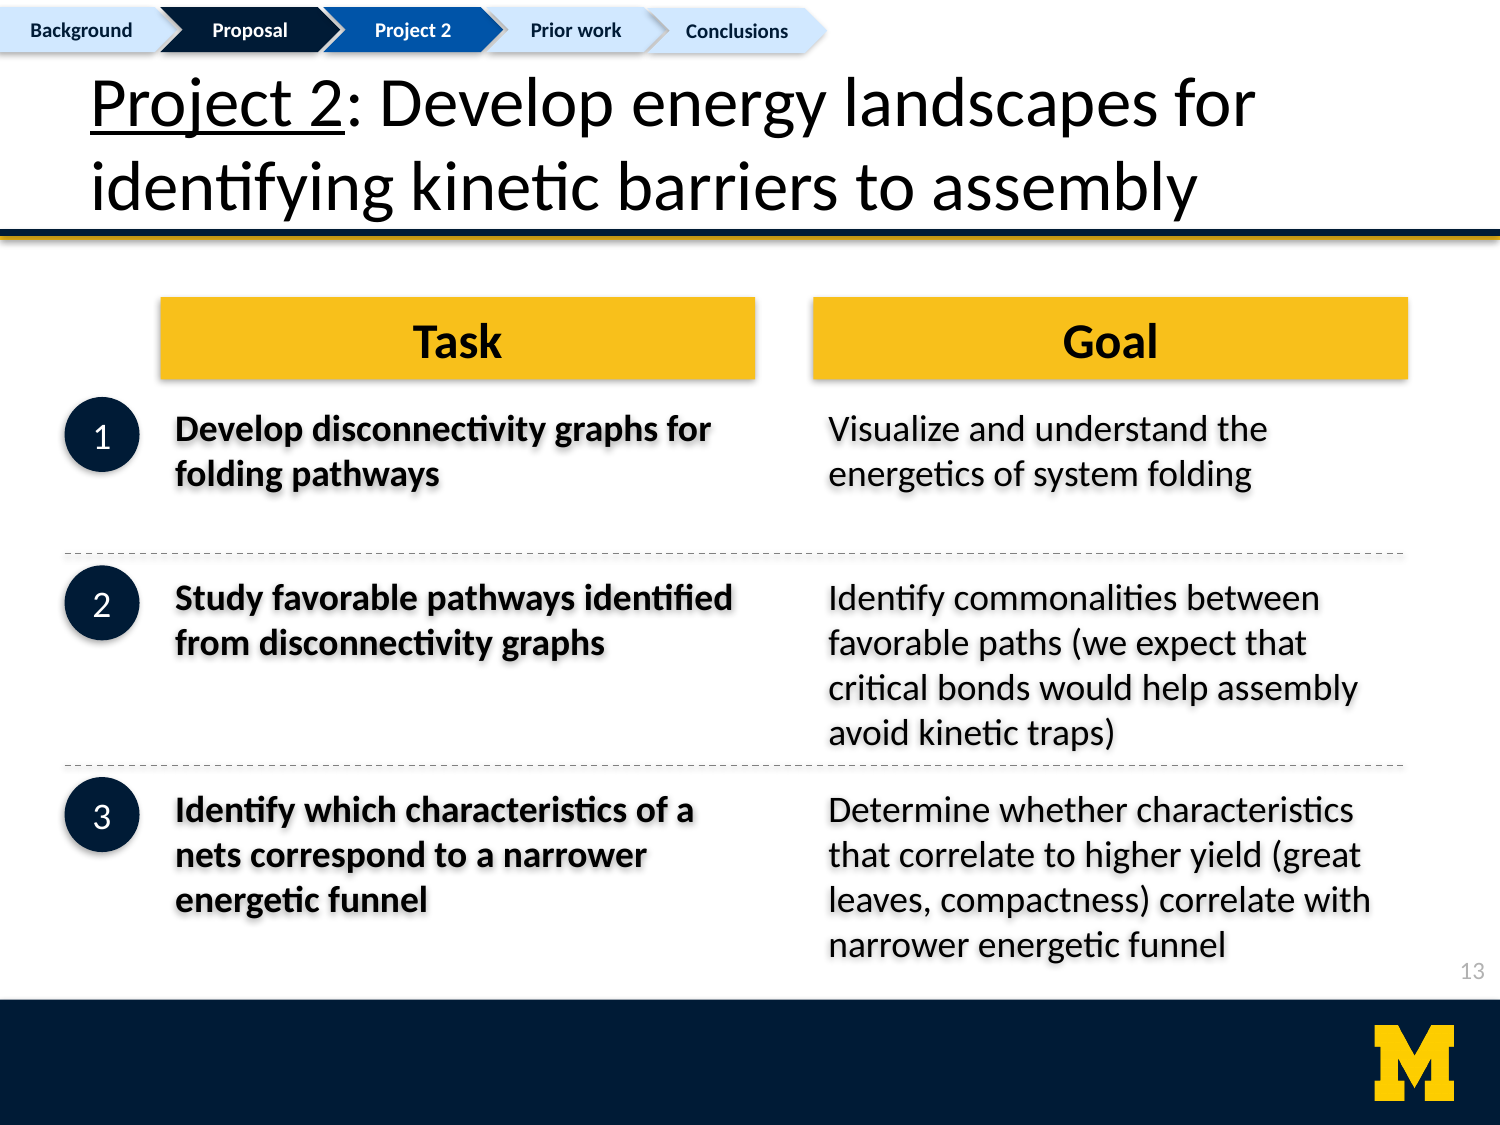

Background
Proposal
Project 2
Prior work
Conclusions
# Project 2: Develop energy landscapes for identifying kinetic barriers to assembly
Task
Goal
1
Develop disconnectivity graphs for folding pathways
Visualize and understand the energetics of system folding
2
Study favorable pathways identified from disconnectivity graphs
Identify commonalities between favorable paths (we expect that critical bonds would help assembly avoid kinetic traps)
3
Identify which characteristics of a nets correspond to a narrower energetic funnel
Determine whether characteristics that correlate to higher yield (great leaves, compactness) correlate with narrower energetic funnel
13